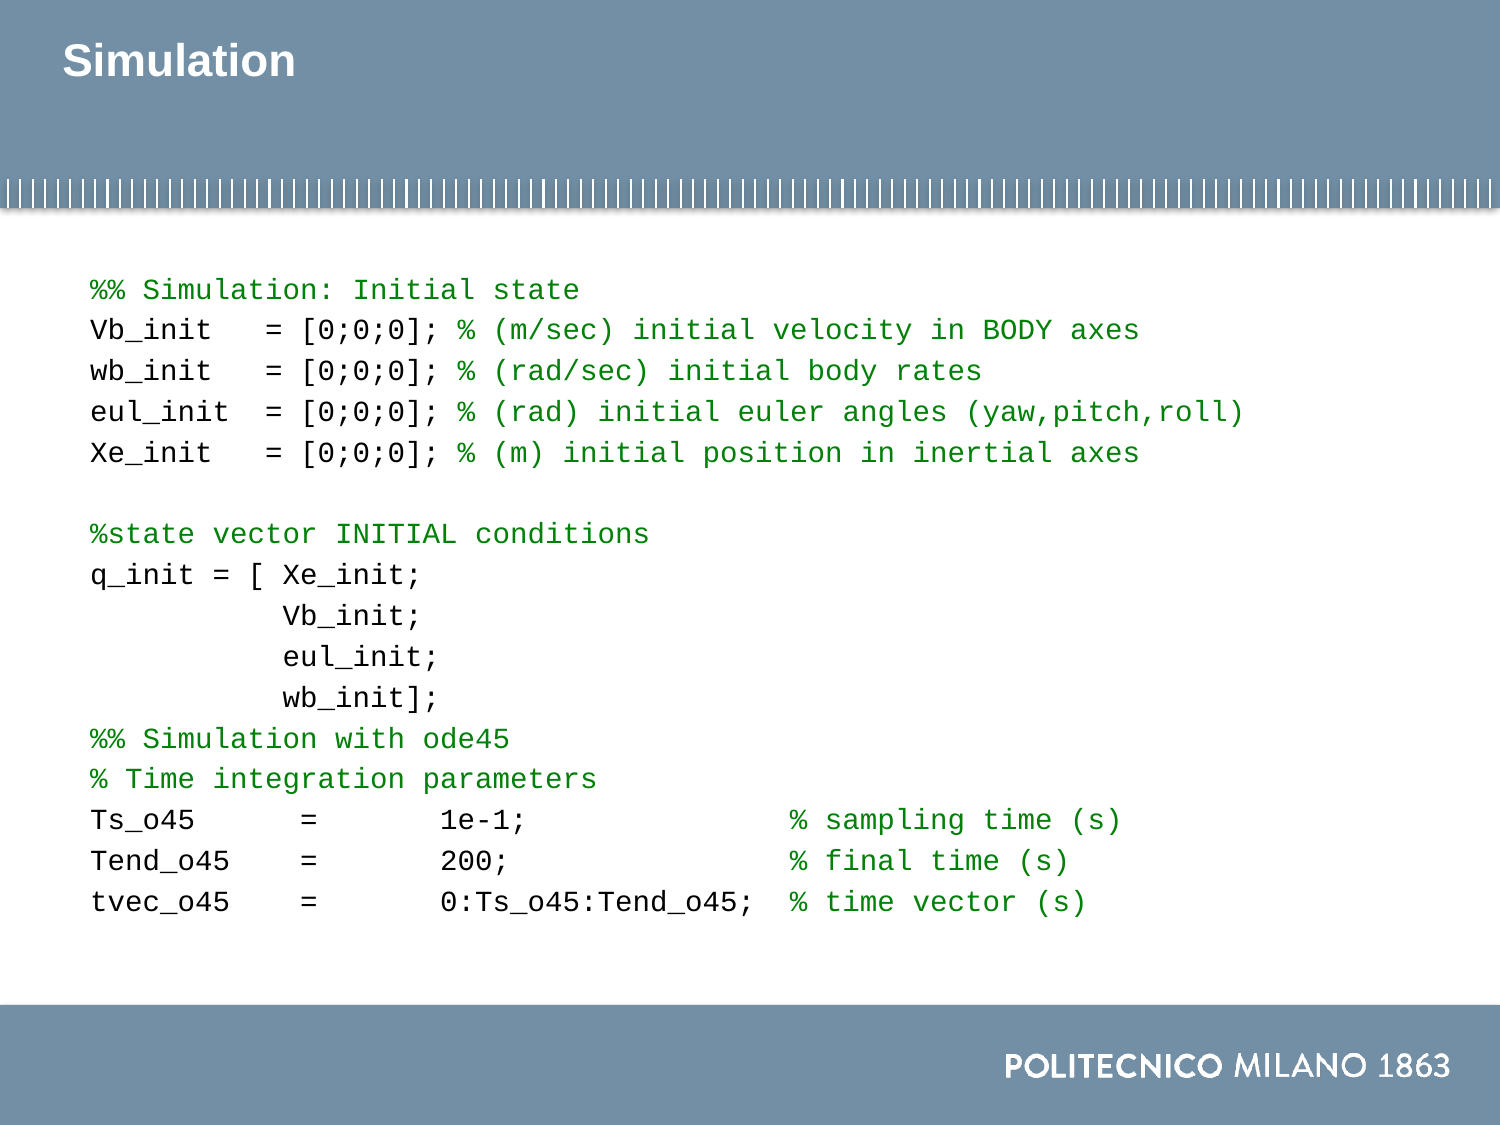

# Simulation
%% Simulation: Initial state
Vb_init   = [0;0;0]; % (m/sec) initial velocity in BODY axes
wb_init   = [0;0;0]; % (rad/sec) initial body rates
eul_init  = [0;0;0]; % (rad) initial euler angles (yaw,pitch,roll)
Xe_init   = [0;0;0]; % (m) initial position in inertial axes

%state vector INITIAL conditions
q_init = [ Xe_init;
           Vb_init;
           eul_init;
           wb_init];
%% Simulation with ode45
% Time integration parameters
Ts_o45      =       1e-1;               % sampling time (s)
Tend_o45    =       200;                % final time (s)
tvec_o45    =       0:Ts_o45:Tend_o45;  % time vector (s)